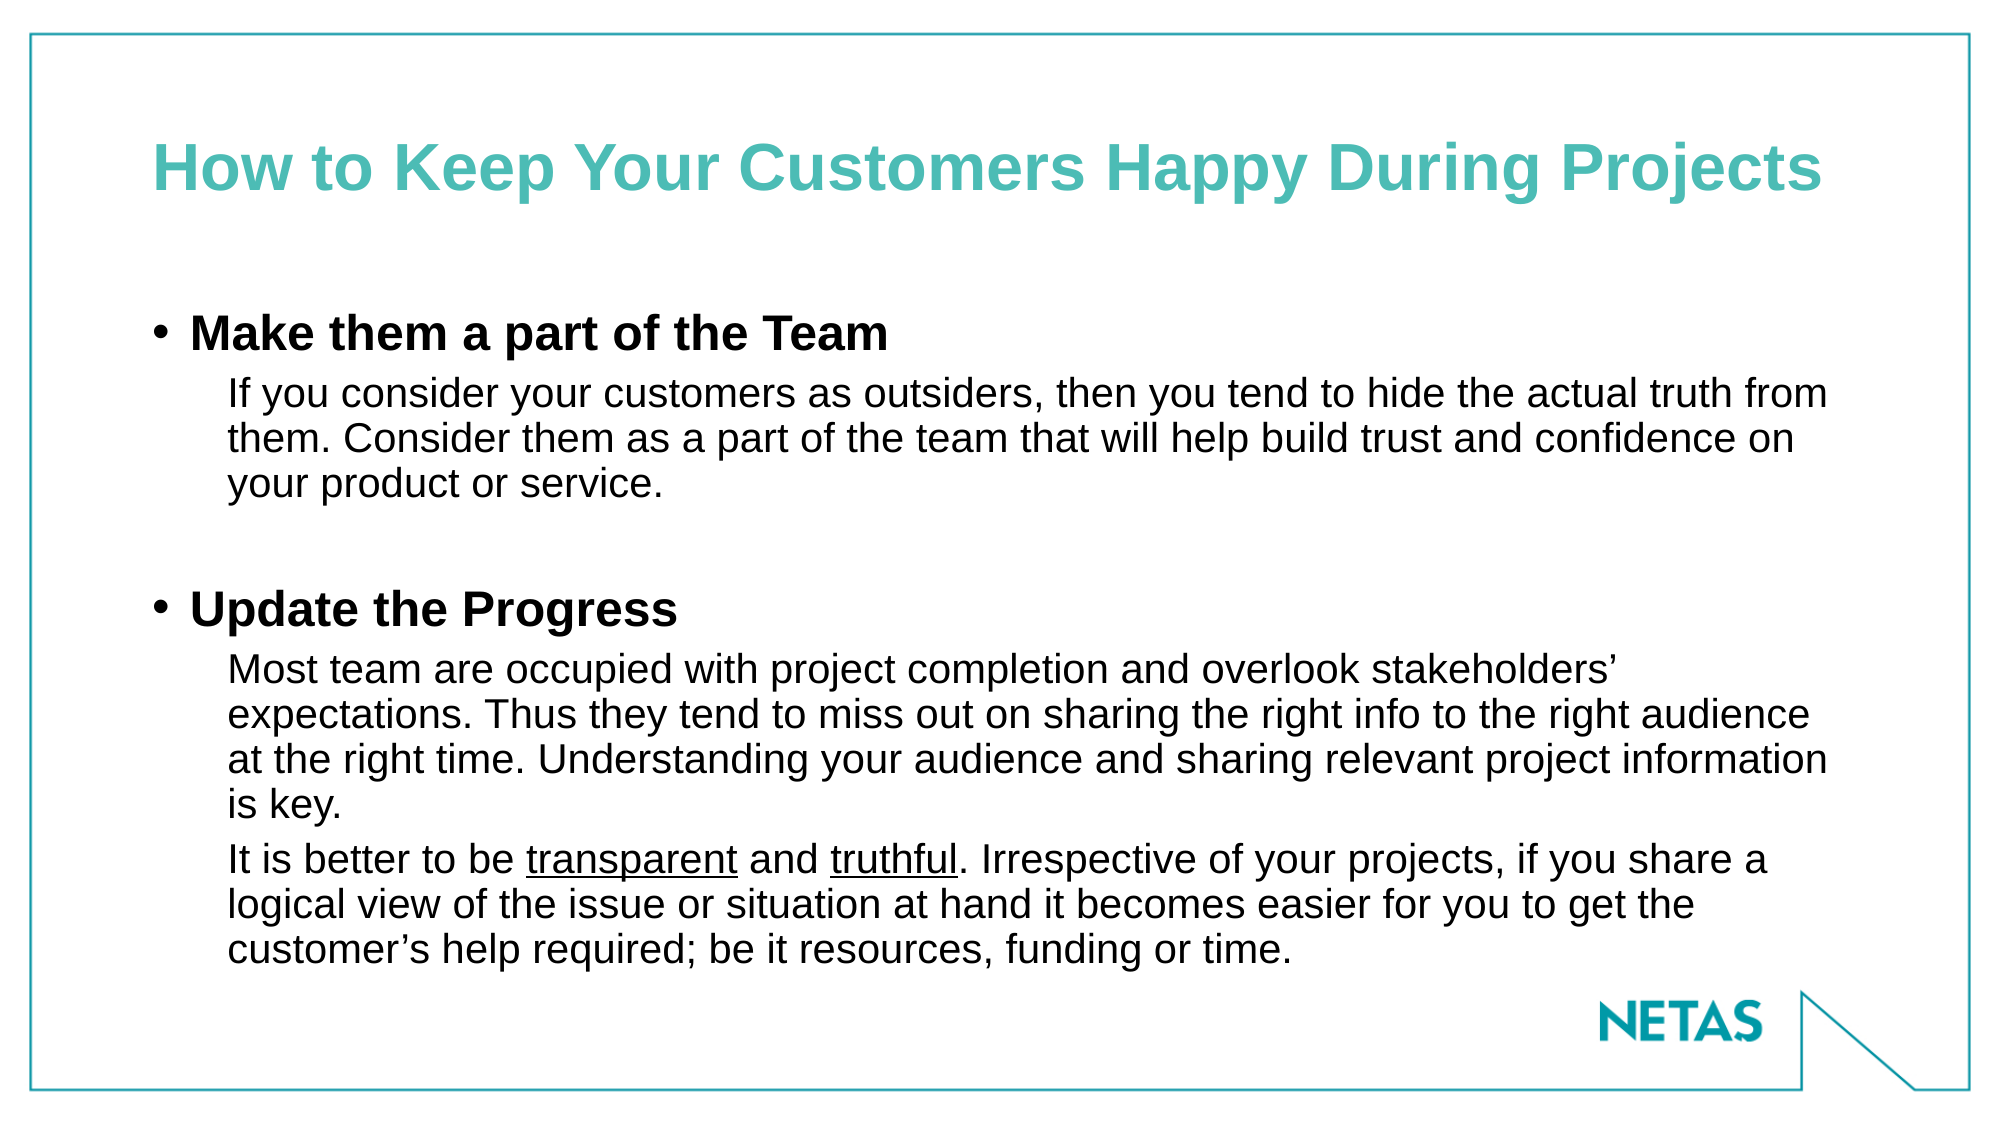

# How to Keep Your Customers Happy During Projects
Make them a part of the Team
If you consider your customers as outsiders, then you tend to hide the actual truth from them. Consider them as a part of the team that will help build trust and confidence on your product or service.

Update the Progress
Most team are occupied with project completion and overlook stakeholders’ expectations. Thus they tend to miss out on sharing the right info to the right audience at the right time. Understanding your audience and sharing relevant project information is key.
It is better to be transparent and truthful. Irrespective of your projects, if you share a logical view of the issue or situation at hand it becomes easier for you to get the customer’s help required; be it resources, funding or time.